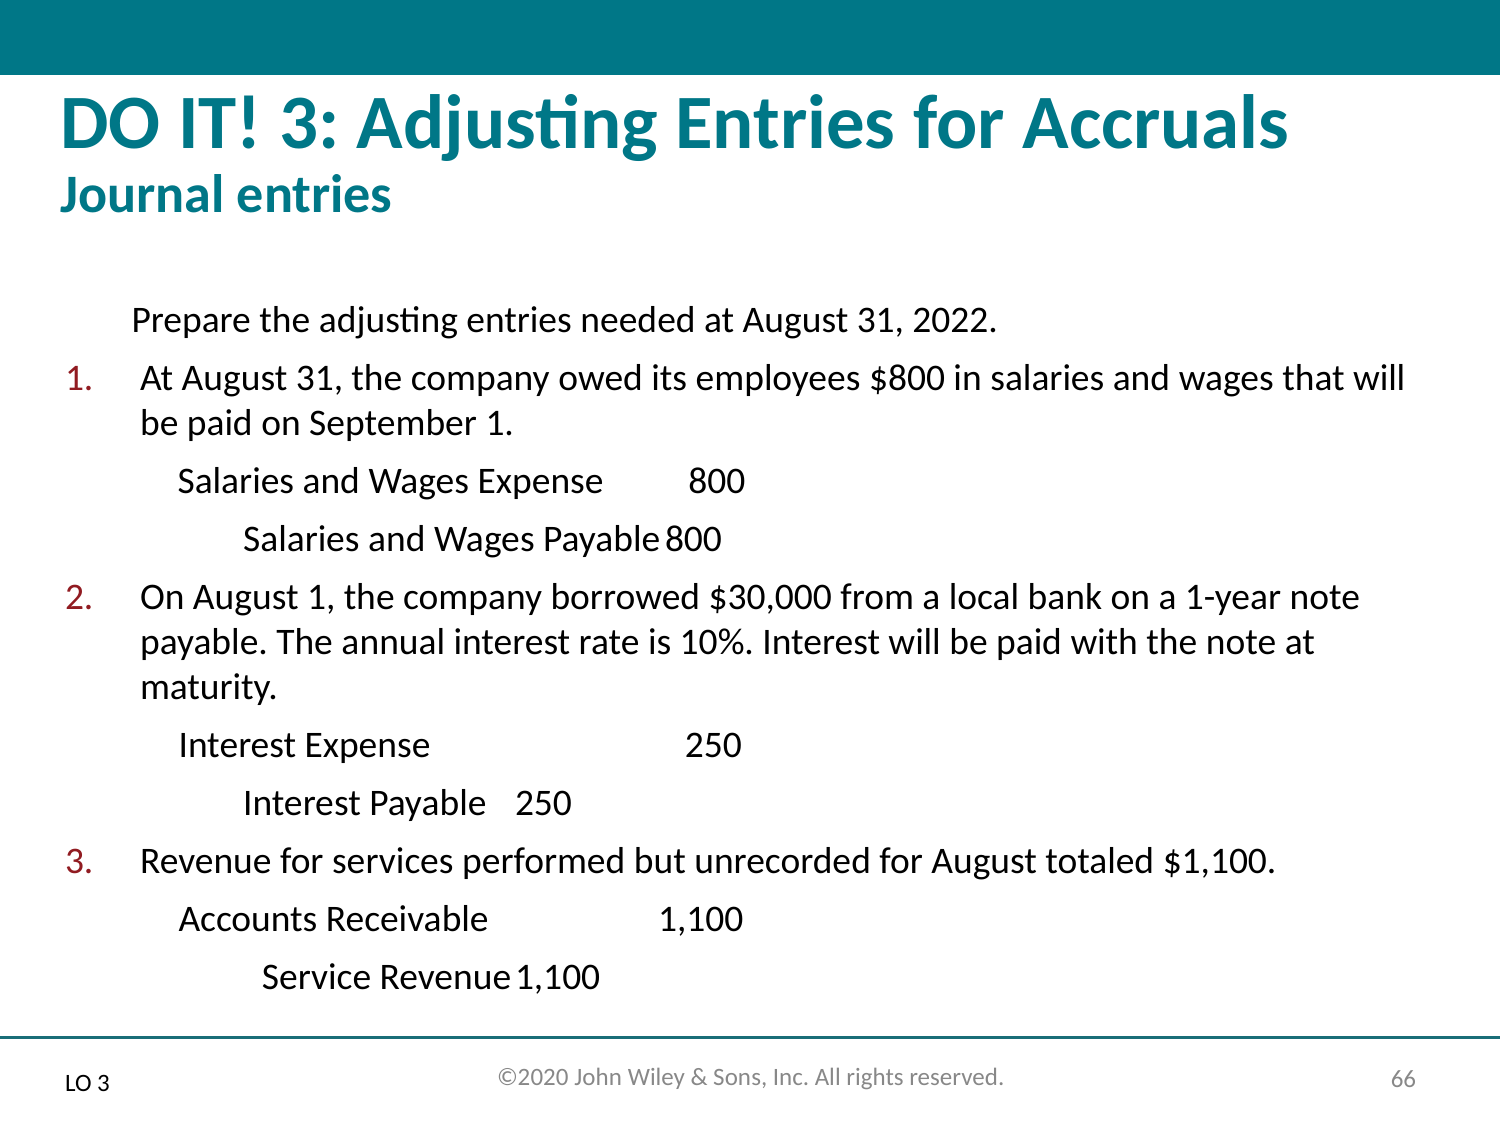

# DO IT! 3: Adjusting Entries for Accruals Journal entries
Prepare the adjusting entries needed at August 31, 2022.
At August 31, the company owed its employees $800 in salaries and wages that will be paid on September 1.
Salaries and Wages Expense          800
Salaries and Wages Payable	800
On August 1, the company borrowed $30,000 from a local bank on a 1-year note payable. The annual interest rate is 10%. Interest will be paid with the note at maturity.
Interest Expense                              250
Interest Payable	250
Revenue for services performed but unrecorded for August totaled $1,100.
Accounts Receivable                    1,100
Service Revenue	1,100
LO 3